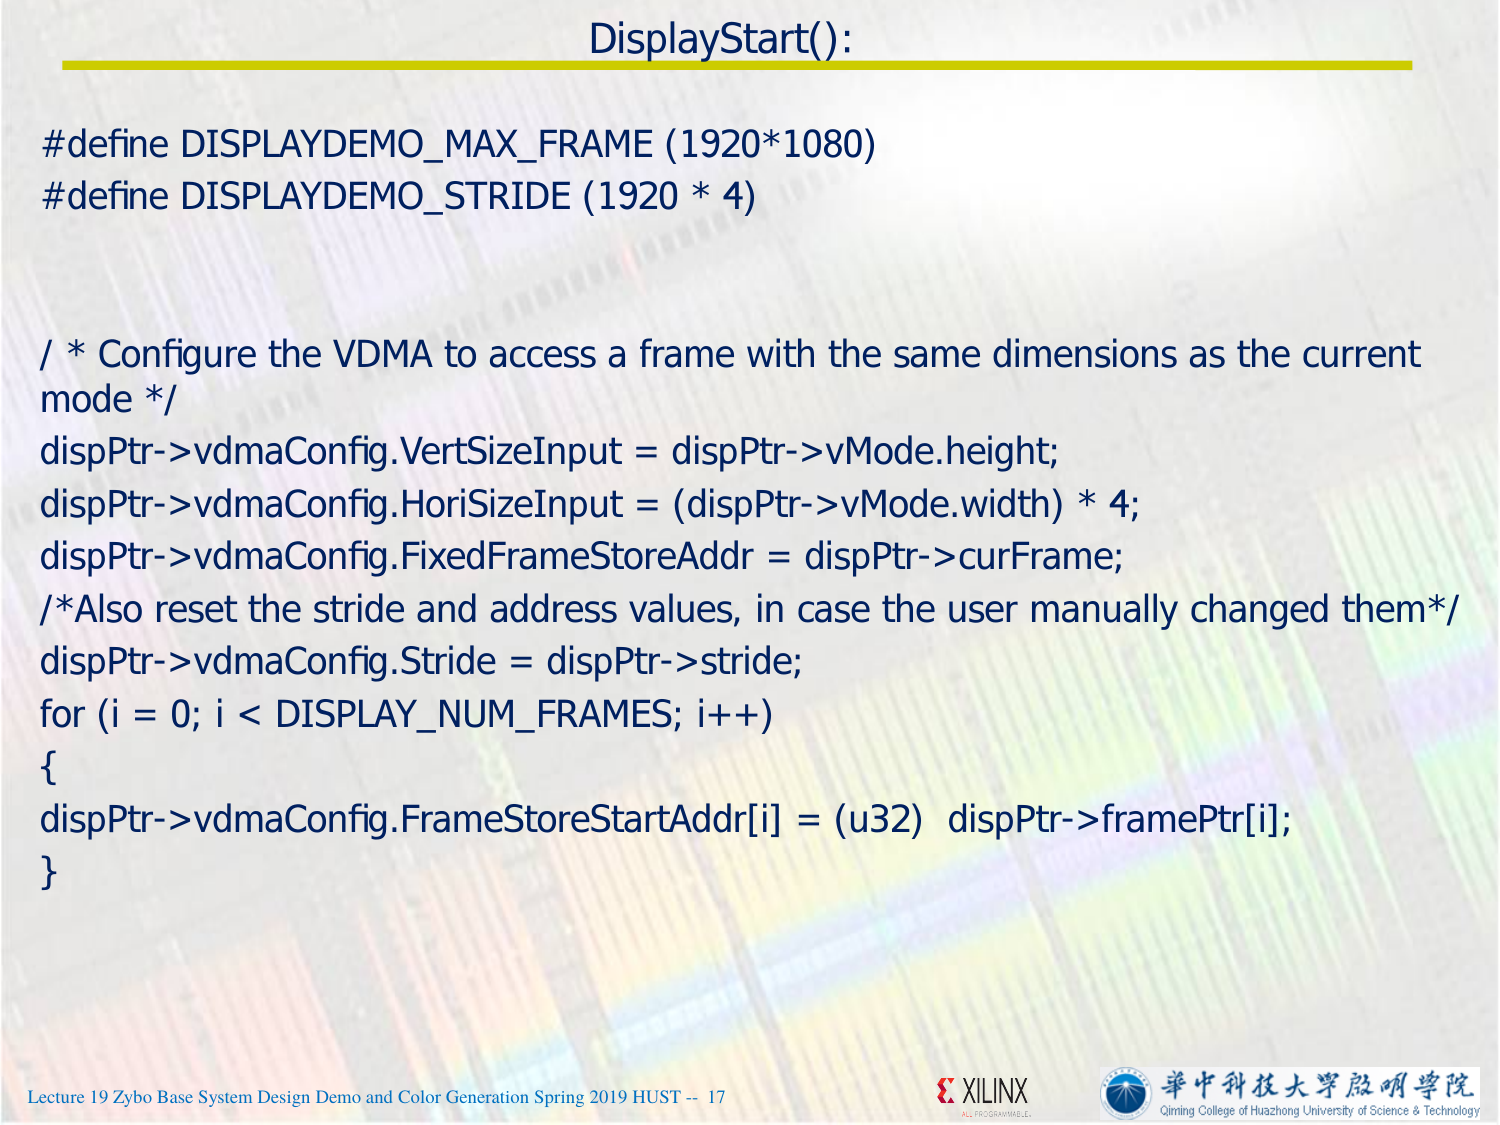

# DisplayStart():
#define DISPLAYDEMO_MAX_FRAME (1920*1080)
#define DISPLAYDEMO_STRIDE (1920 * 4)

/ * Configure the VDMA to access a frame with the same dimensions as the current mode */
dispPtr->vdmaConfig.VertSizeInput = dispPtr->vMode.height;
dispPtr->vdmaConfig.HoriSizeInput = (dispPtr->vMode.width) * 4;
dispPtr->vdmaConfig.FixedFrameStoreAddr = dispPtr->curFrame;
/*Also reset the stride and address values, in case the user manually changed them*/
dispPtr->vdmaConfig.Stride = dispPtr->stride;
for (i = 0; i < DISPLAY_NUM_FRAMES; i++)
{
dispPtr->vdmaConfig.FrameStoreStartAddr[i] = (u32)  dispPtr->framePtr[i];
}